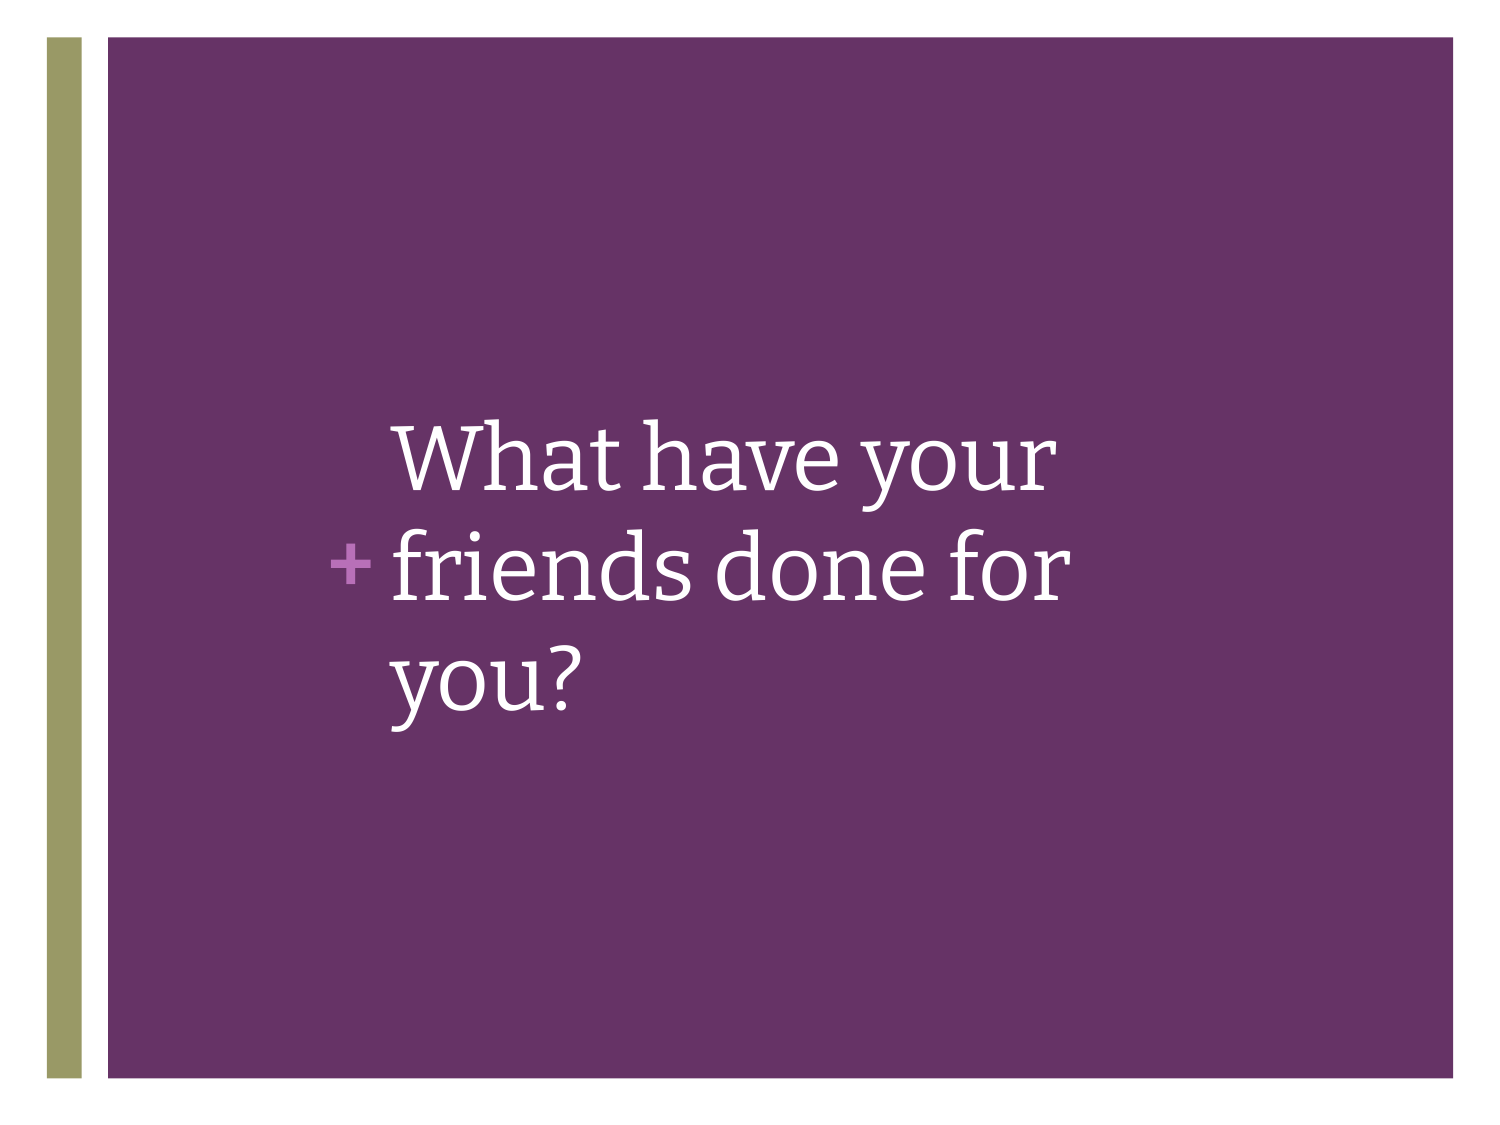

# What have your friends done for you?